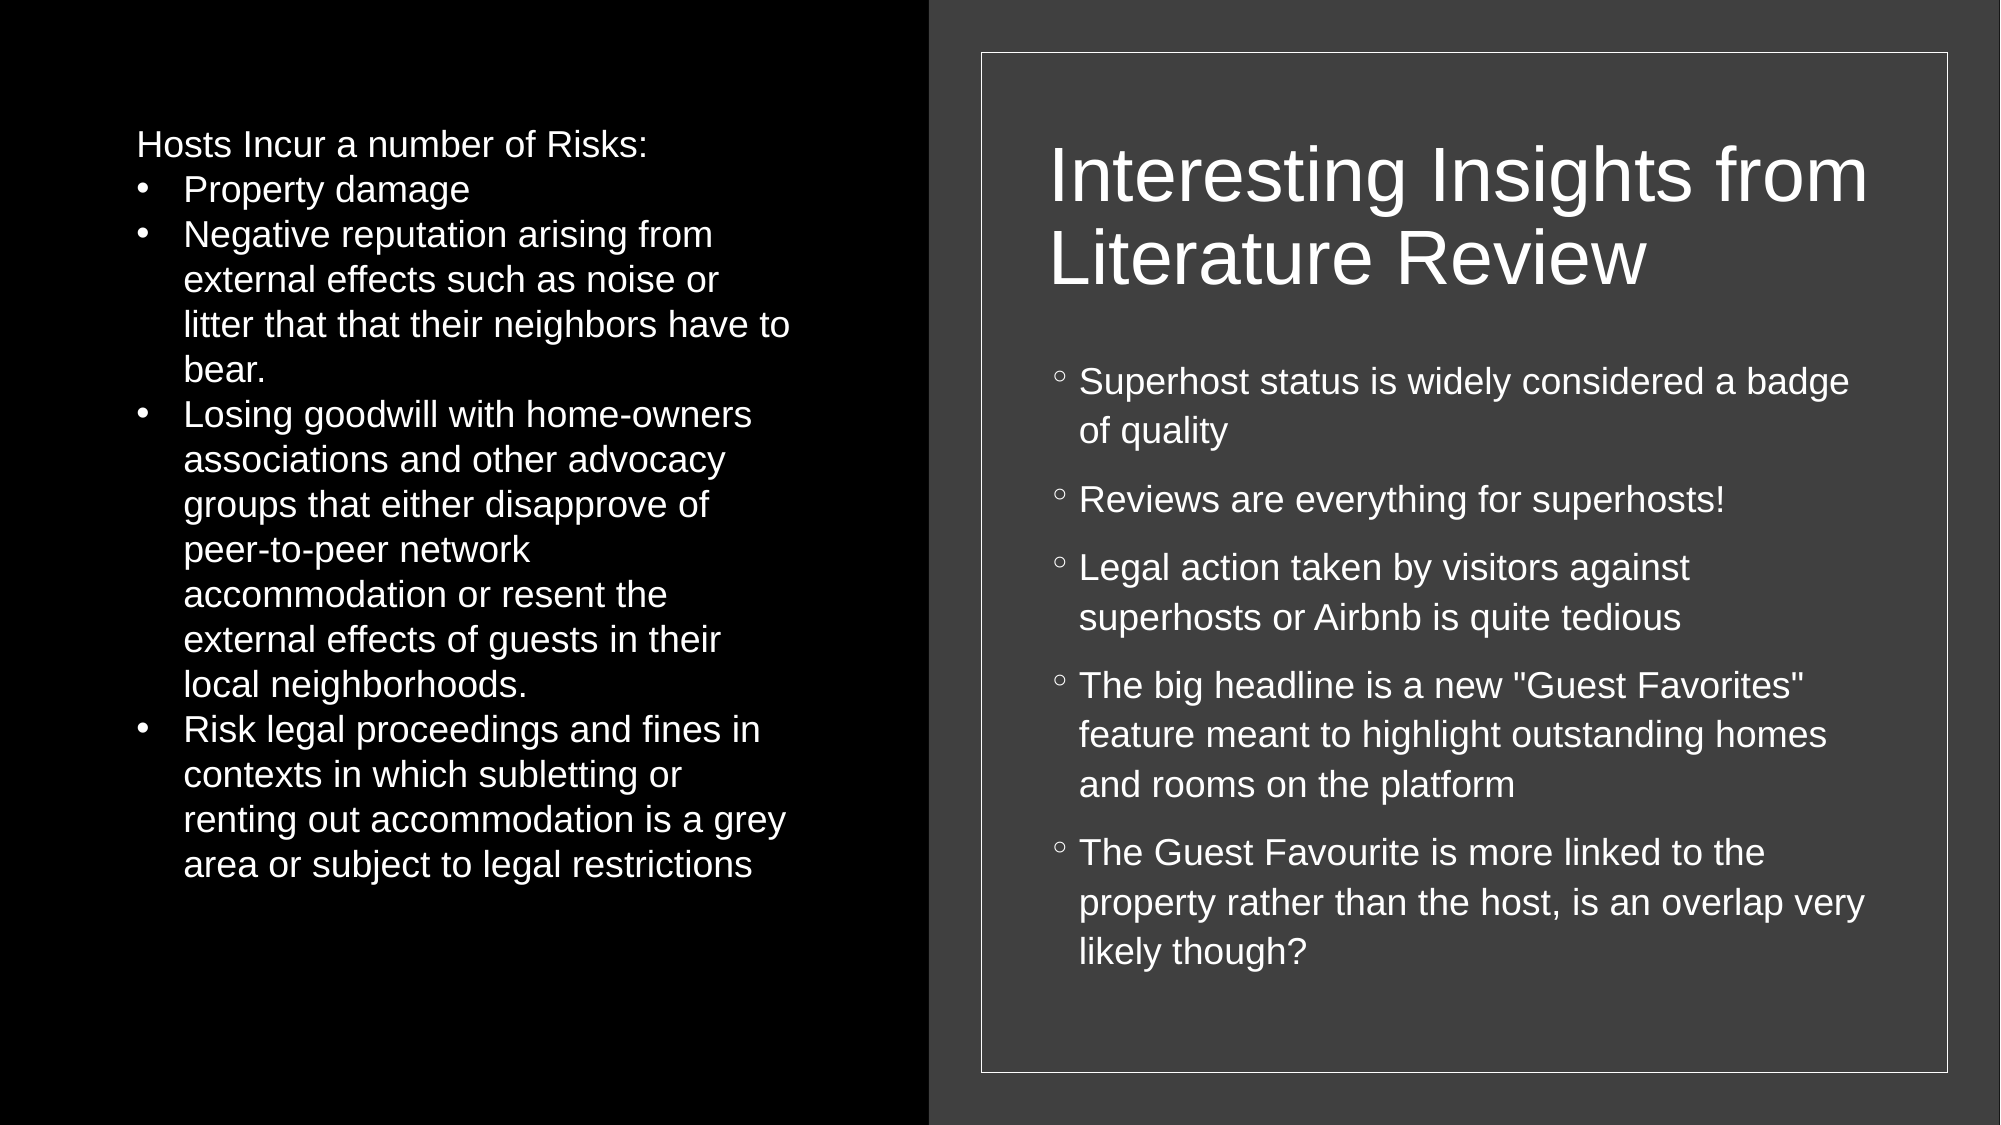

# Interesting Insights from Literature Review
Hosts Incur a number of Risks:
Property damage
Negative reputation arising from external effects such as noise or litter that that their neighbors have to bear.
Losing goodwill with home-owners associations and other advocacy groups that either disapprove of peer-to-peer network accommodation or resent the external effects of guests in their local neighborhoods.
Risk legal proceedings and fines in contexts in which subletting or renting out accommodation is a grey area or subject to legal restrictions
Superhost status is widely considered a badge of quality
Reviews are everything for superhosts!
Legal action taken by visitors against superhosts or Airbnb is quite tedious
The big headline is a new "Guest Favorites" feature meant to highlight outstanding homes and rooms on the platform
The Guest Favourite is more linked to the property rather than the host, is an overlap very likely though?